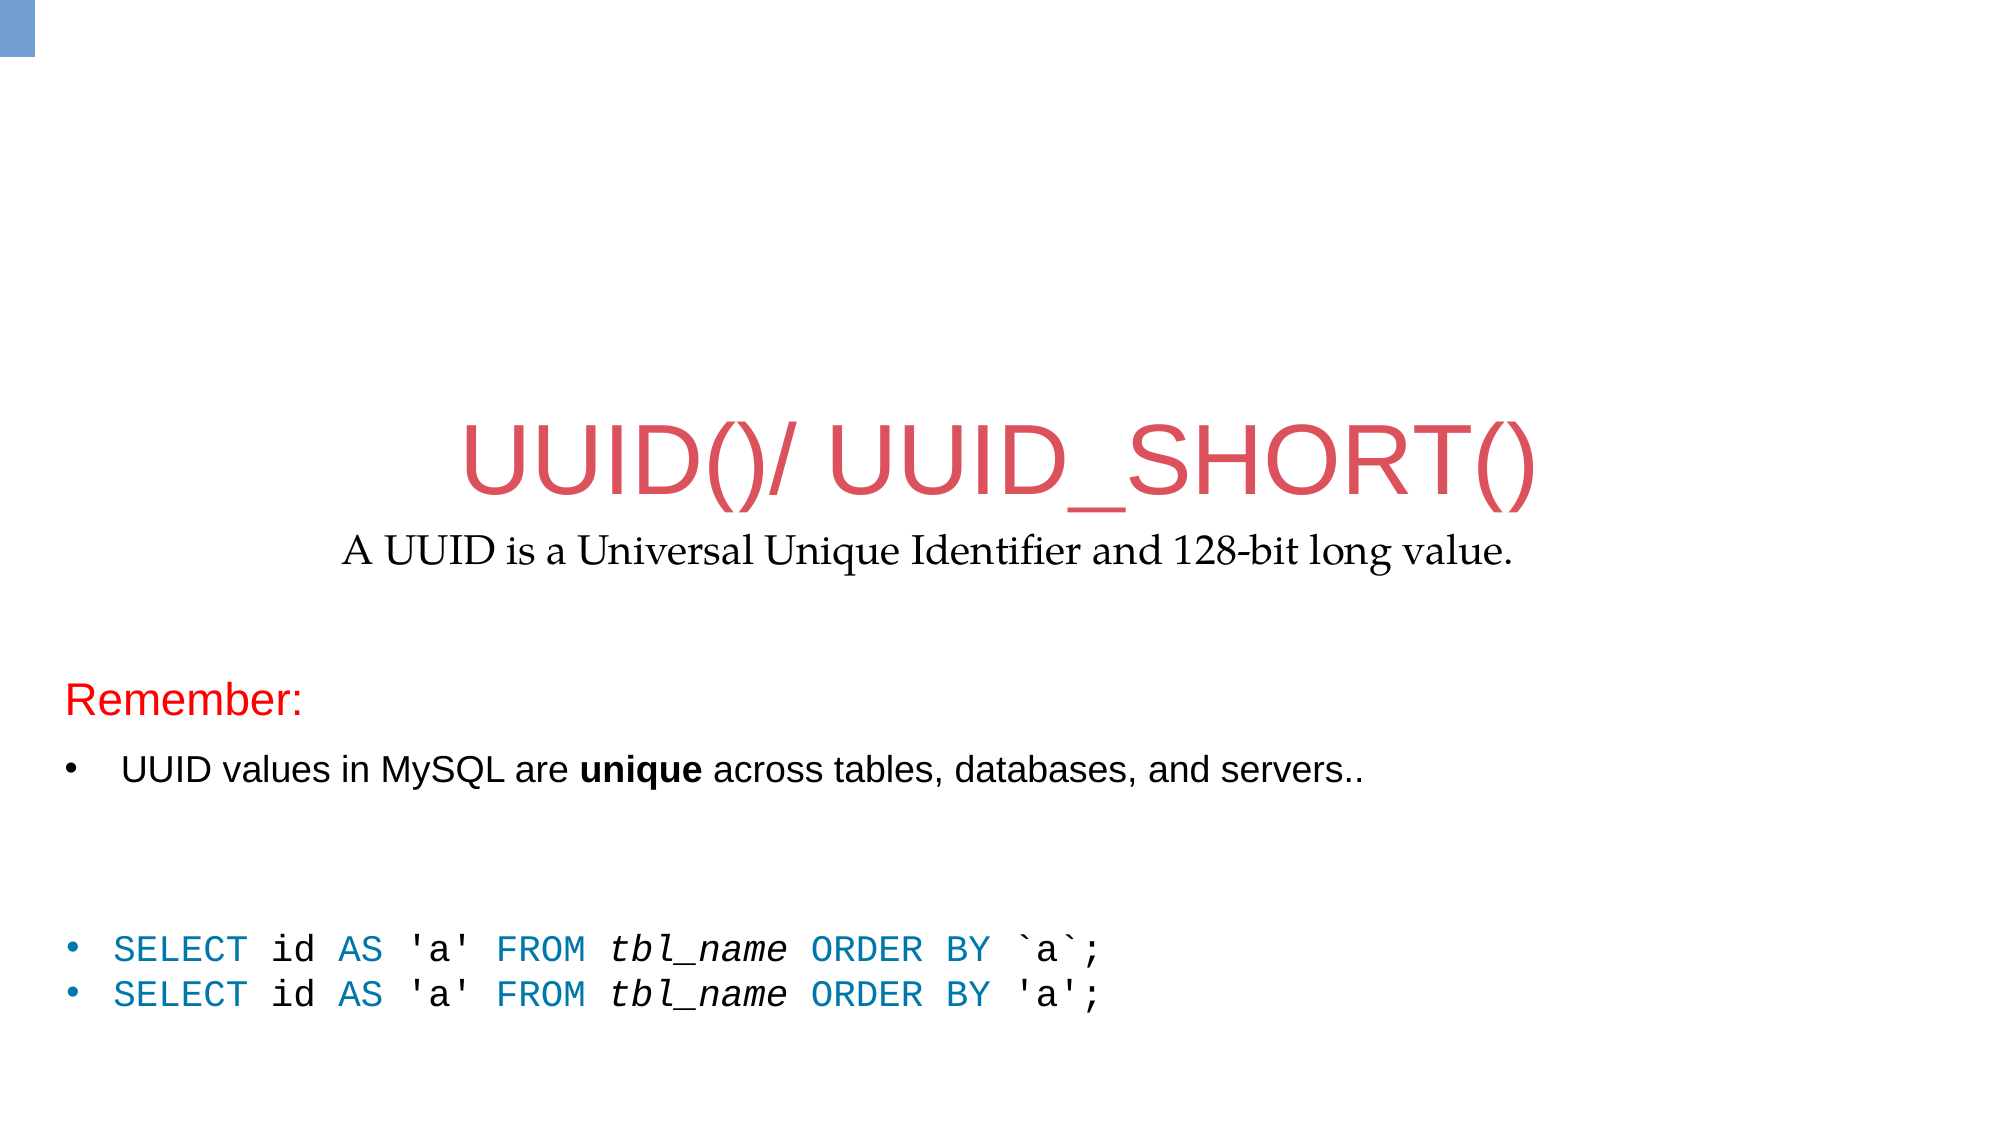

UUID()/ UUID_SHORT()
A UUID is a Universal Unique Identifier and 128-bit long value.
Remember:

UUID values in MySQL are unique across tables, databases, and servers..
SELECT id AS 'a' FROM tbl_name ORDER BY `a`;
SELECT id AS 'a' FROM tbl_name ORDER BY 'a';